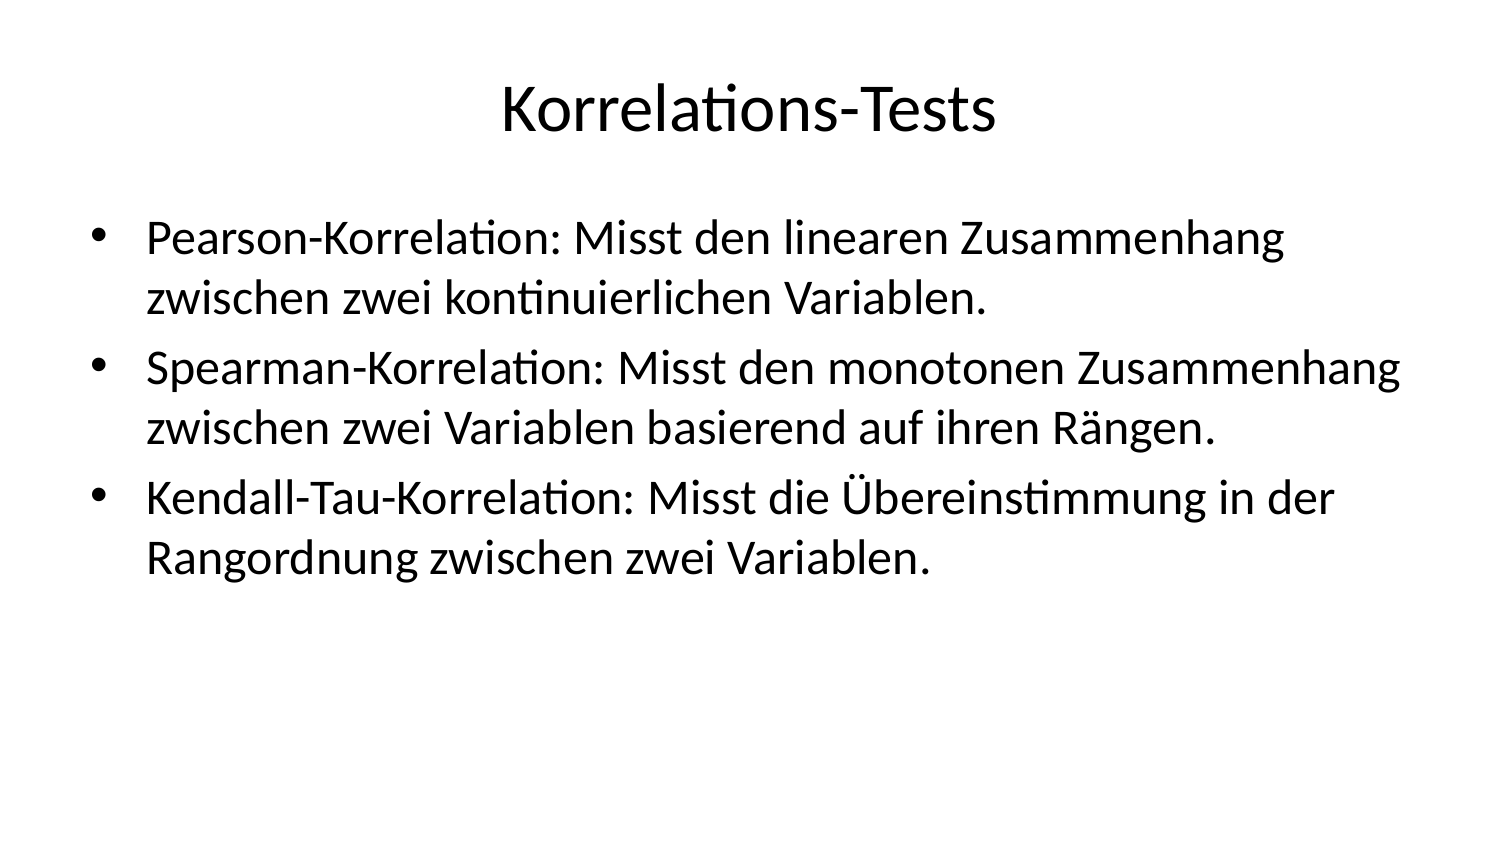

# Korrelations-Tests
Pearson-Korrelation: Misst den linearen Zusammenhang zwischen zwei kontinuierlichen Variablen.
Spearman-Korrelation: Misst den monotonen Zusammenhang zwischen zwei Variablen basierend auf ihren Rängen.
Kendall-Tau-Korrelation: Misst die Übereinstimmung in der Rangordnung zwischen zwei Variablen.